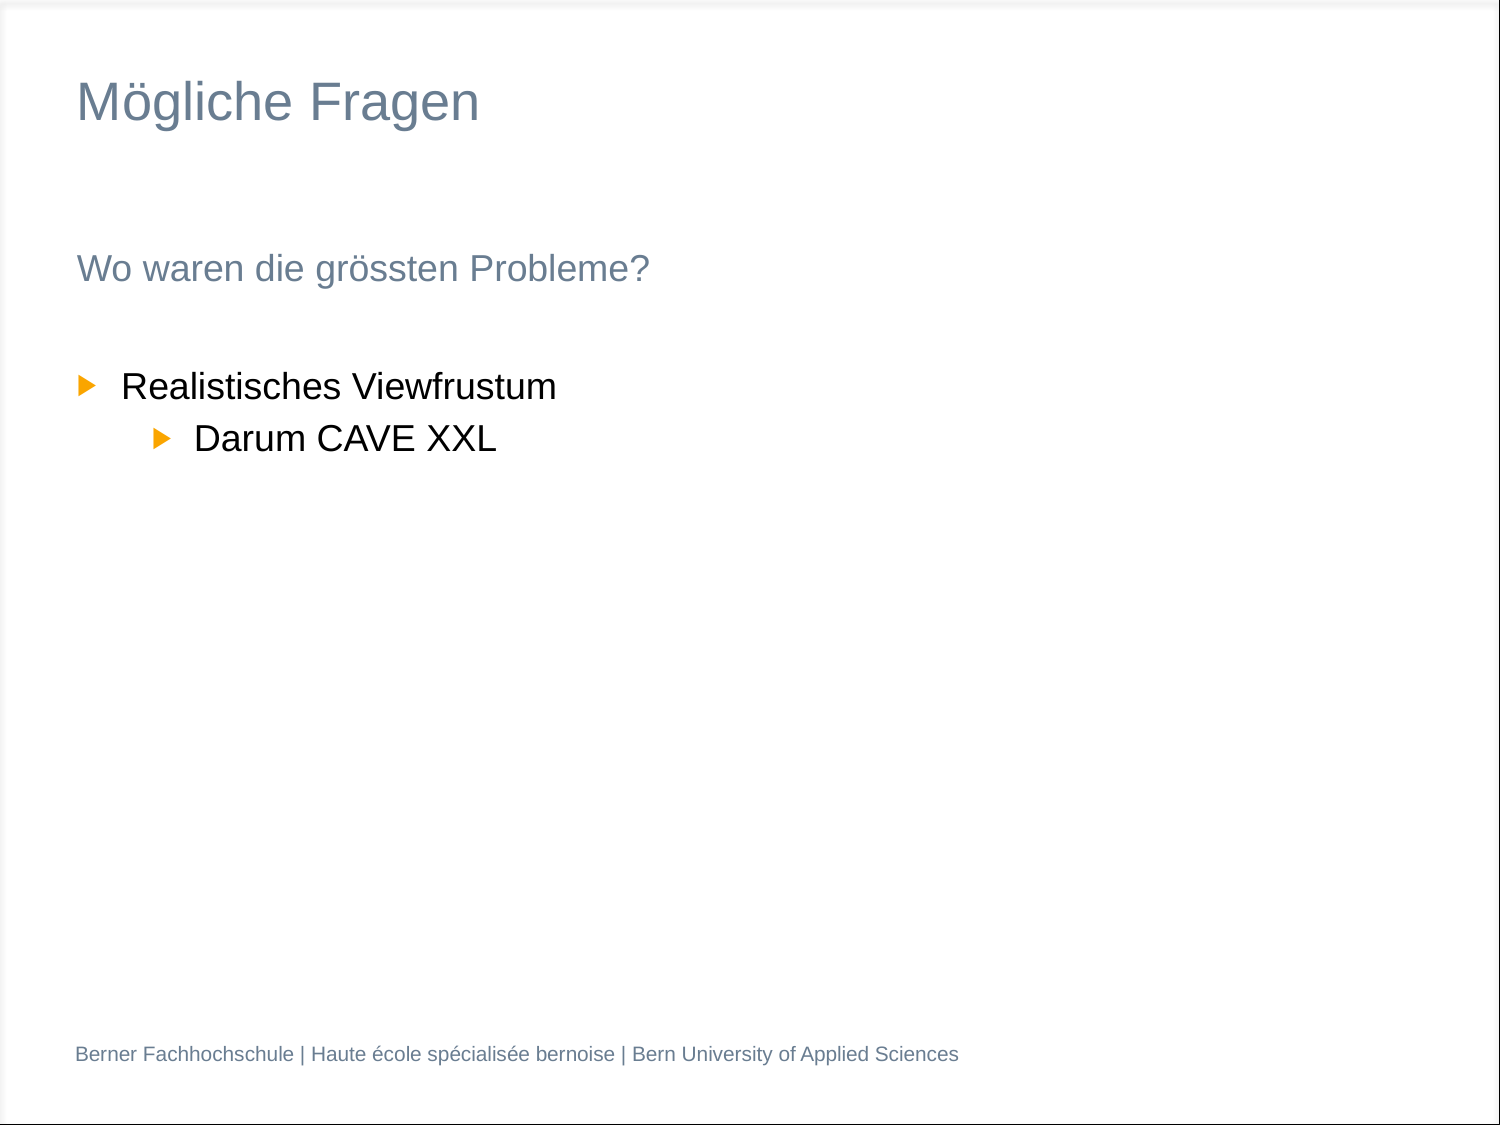

# Mögliche Fragen
Wo waren die grössten Probleme?
Realistisches Viewfrustum
Darum CAVE XXL